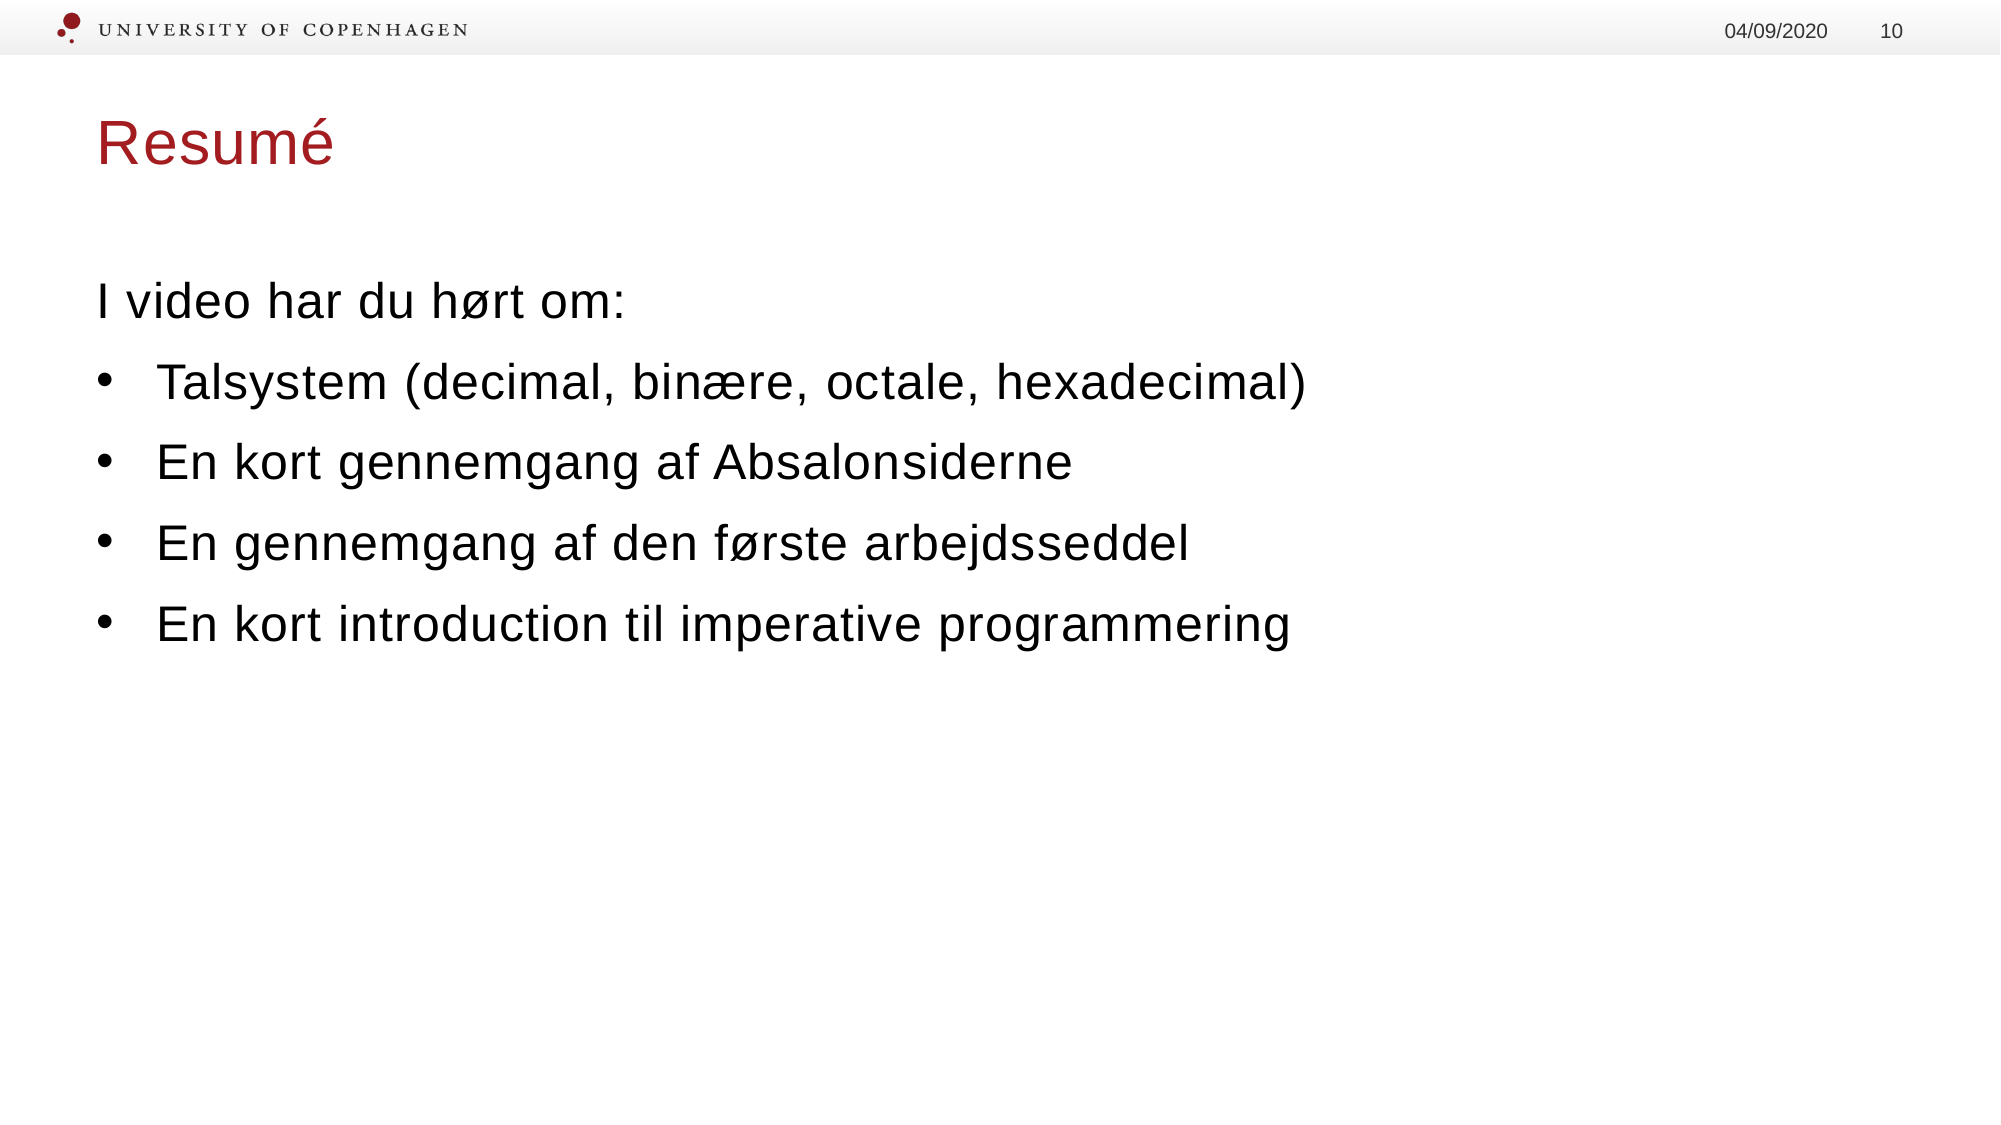

04/09/2020
10
# Resumé
I video har du hørt om:
Talsystem (decimal, binære, octale, hexadecimal)
En kort gennemgang af Absalonsiderne
En gennemgang af den første arbejdsseddel
En kort introduction til imperative programmering